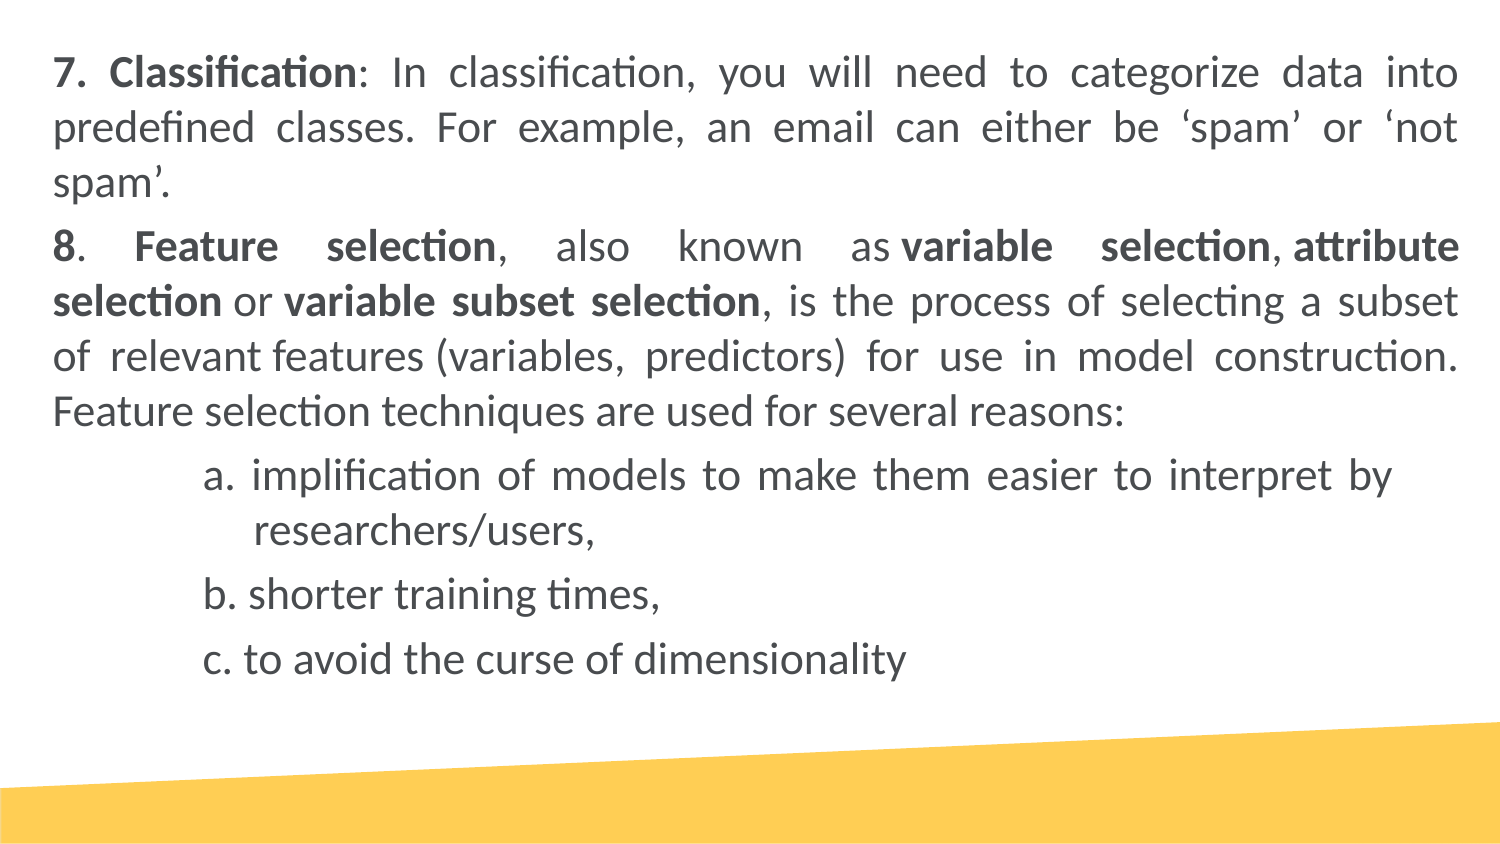

7. Classification: In classification, you will need to categorize data into predefined classes. For example, an email can either be ‘spam’ or ‘not spam’.
8. Feature selection, also known as variable selection, attribute selection or variable subset selection, is the process of selecting a subset of relevant features (variables, predictors) for use in model construction. Feature selection techniques are used for several reasons:
	a. implification of models to make them easier to interpret by 		     researchers/users,
	b. shorter training times,
	c. to avoid the curse of dimensionality